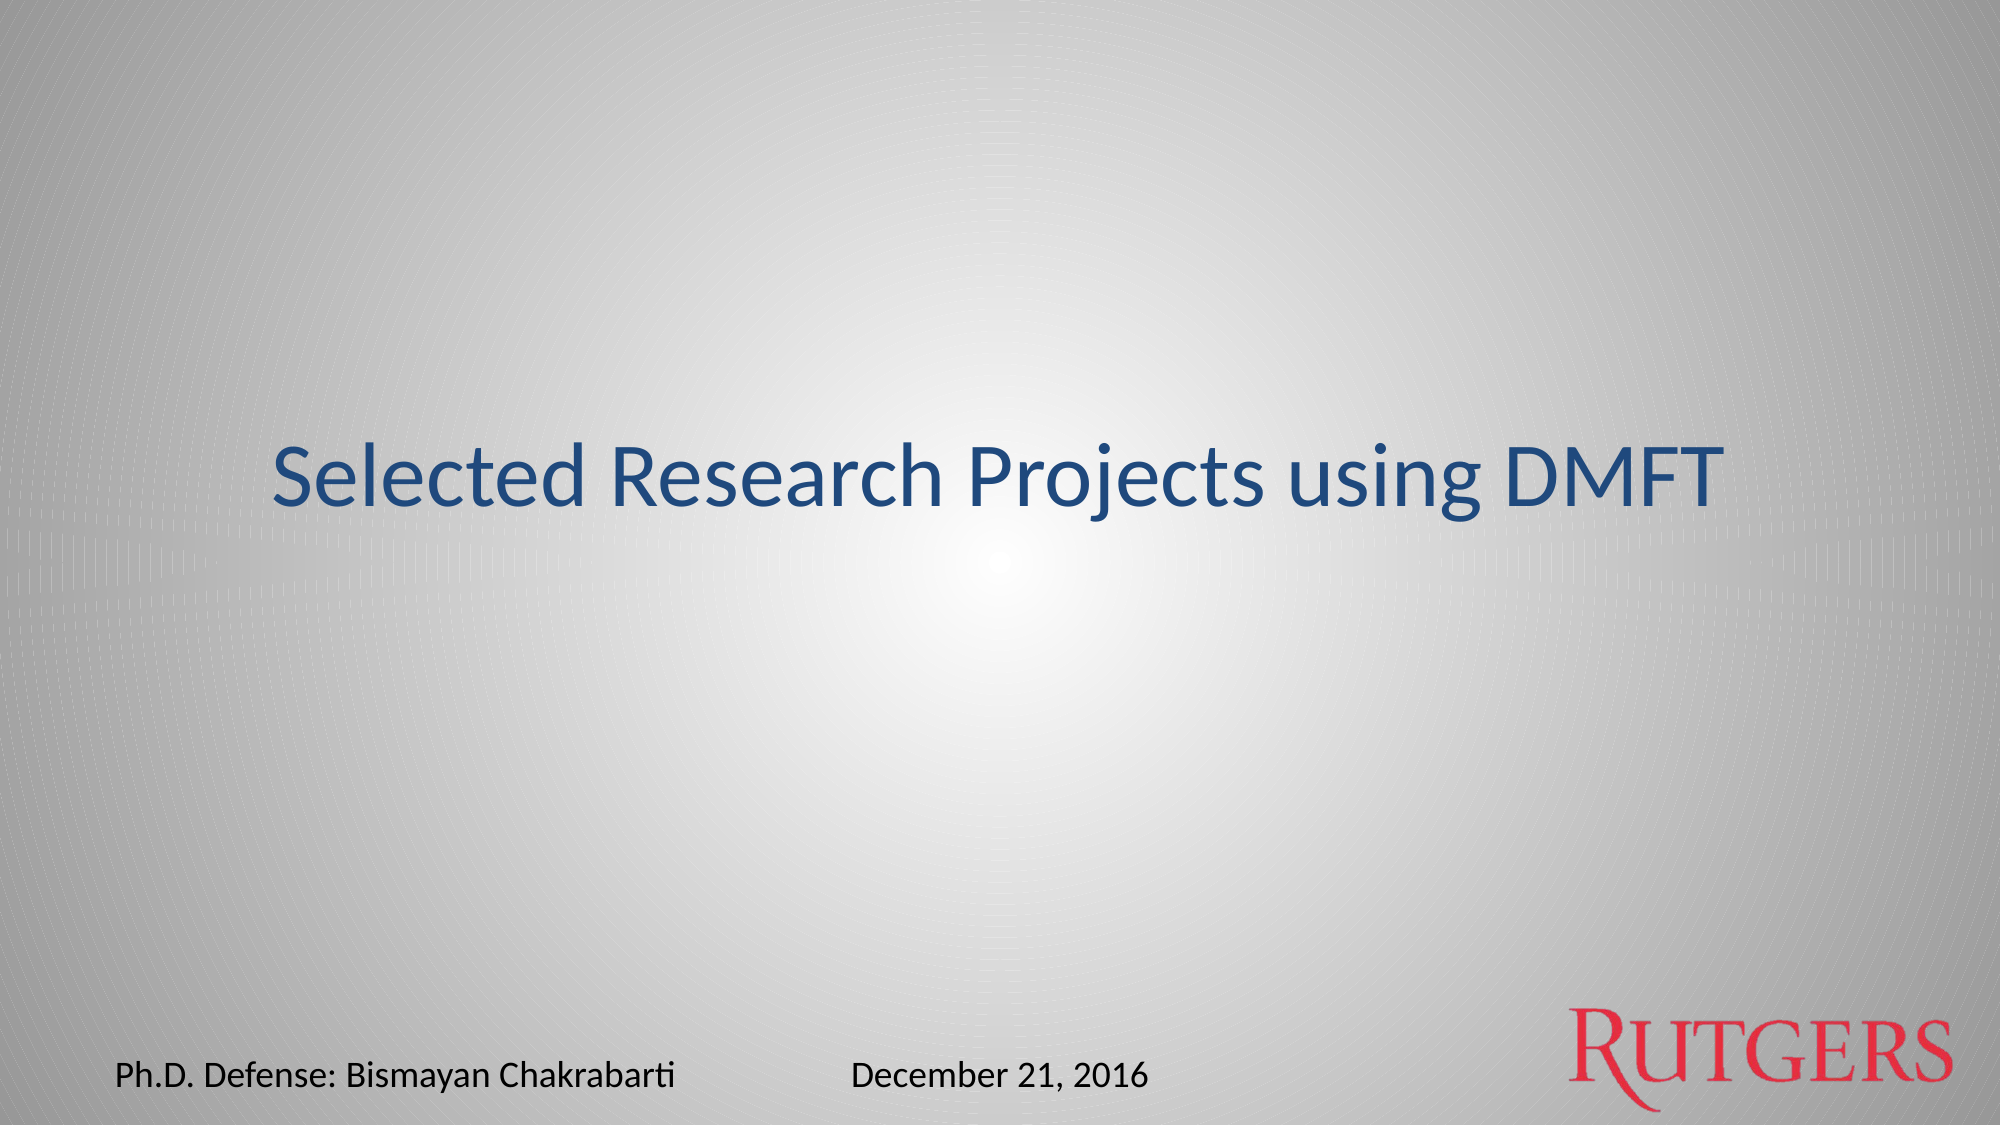

# Selected Research Projects using DMFT
Ph.D. Defense: Bismayan Chakrabarti
December 21, 2016